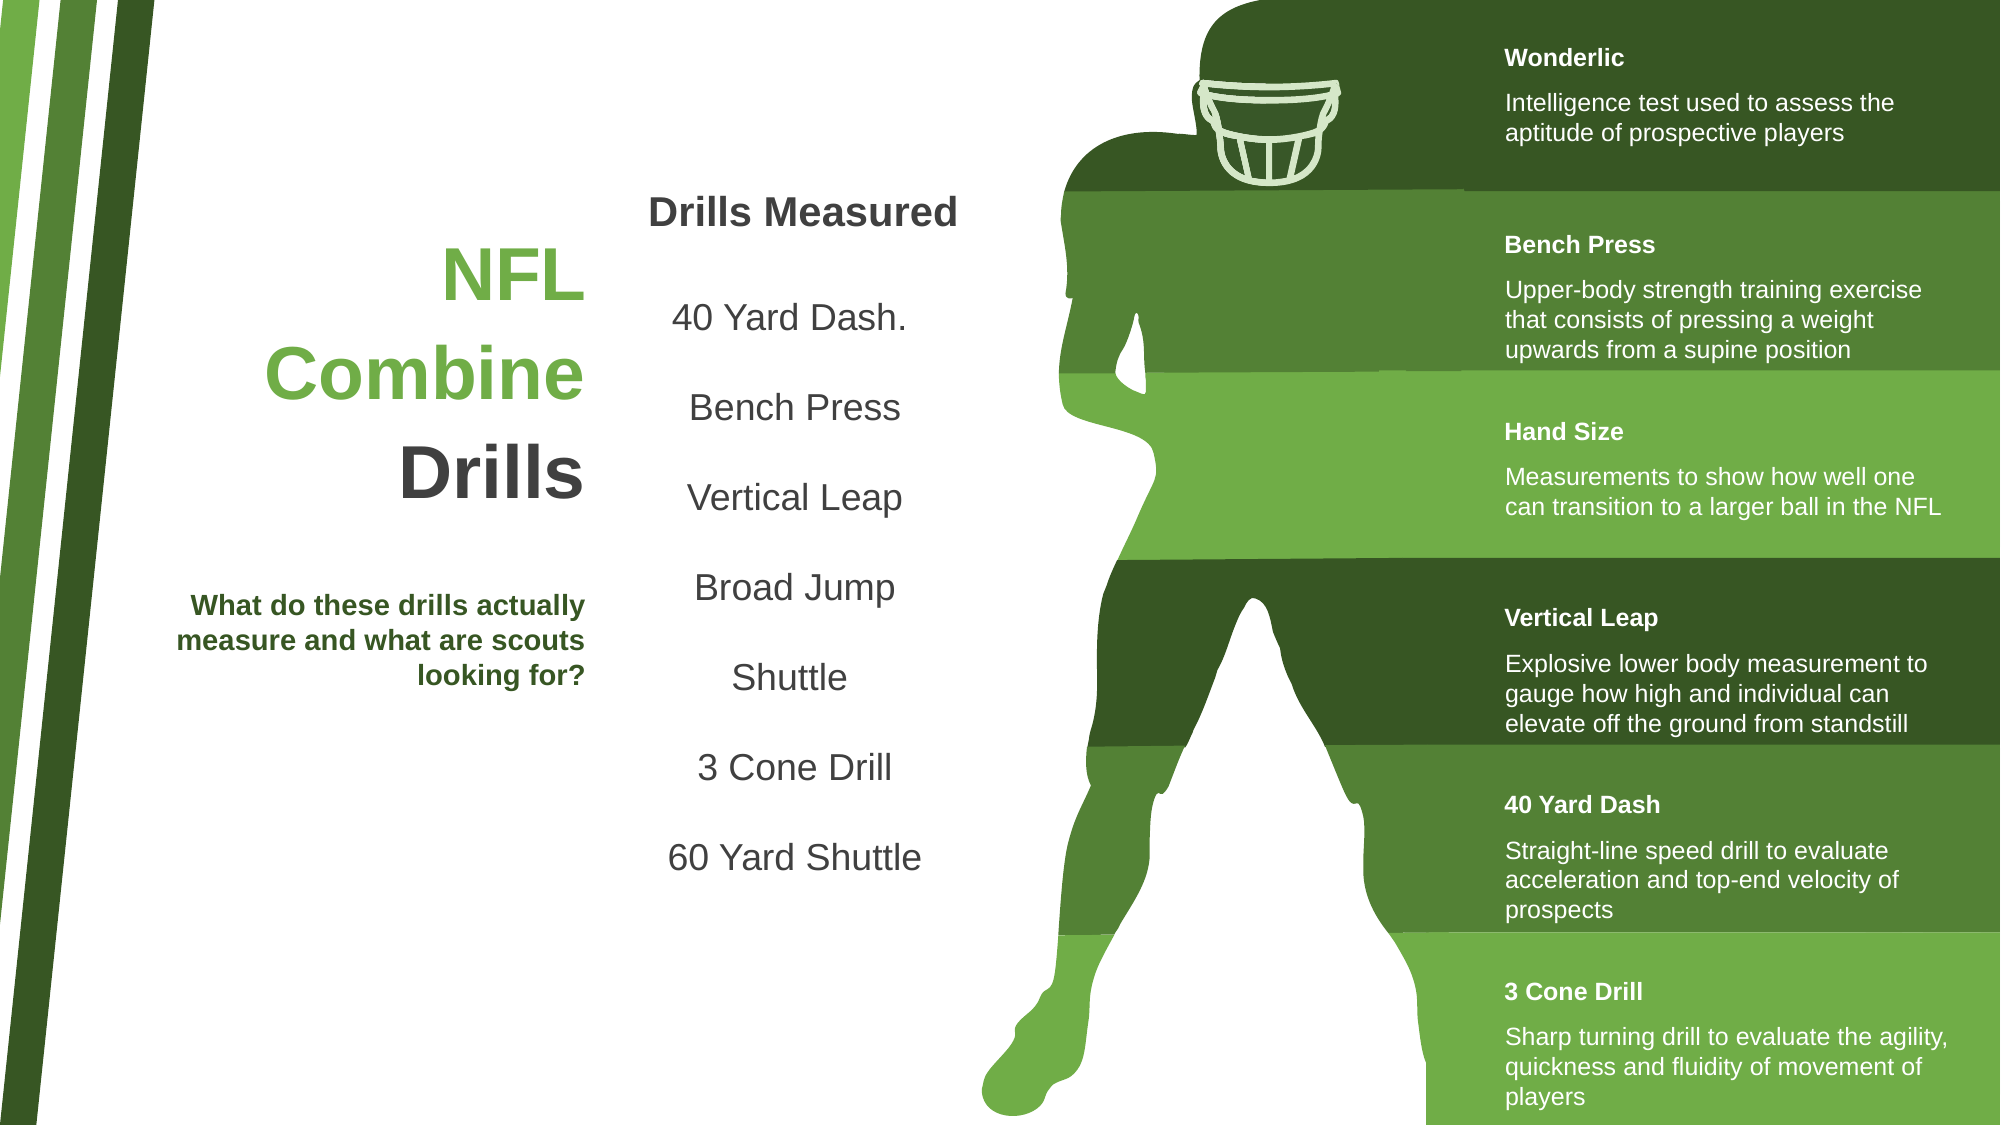

Wonderlic
Intelligence test used to assess the aptitude of prospective players
Drills Measured
40 Yard Dash.

Bench Press

Vertical Leap

Broad Jump

Shuttle

3 Cone Drill

60 Yard Shuttle

NFL Combine Drills
Bench Press
Upper-body strength training exercise that consists of pressing a weight upwards from a supine position

Hand Size
Measurements to show how well one can transition to a larger ball in the NFL

What do these drills actually measure and what are scouts looking for?
Vertical Leap
Explosive lower body measurement to gauge how high and individual can elevate off the ground from standstill

40 Yard Dash
Straight-line speed drill to evaluate acceleration and top-end velocity of prospects

3 Cone Drill
Sharp turning drill to evaluate the agility, quickness and fluidity of movement of players